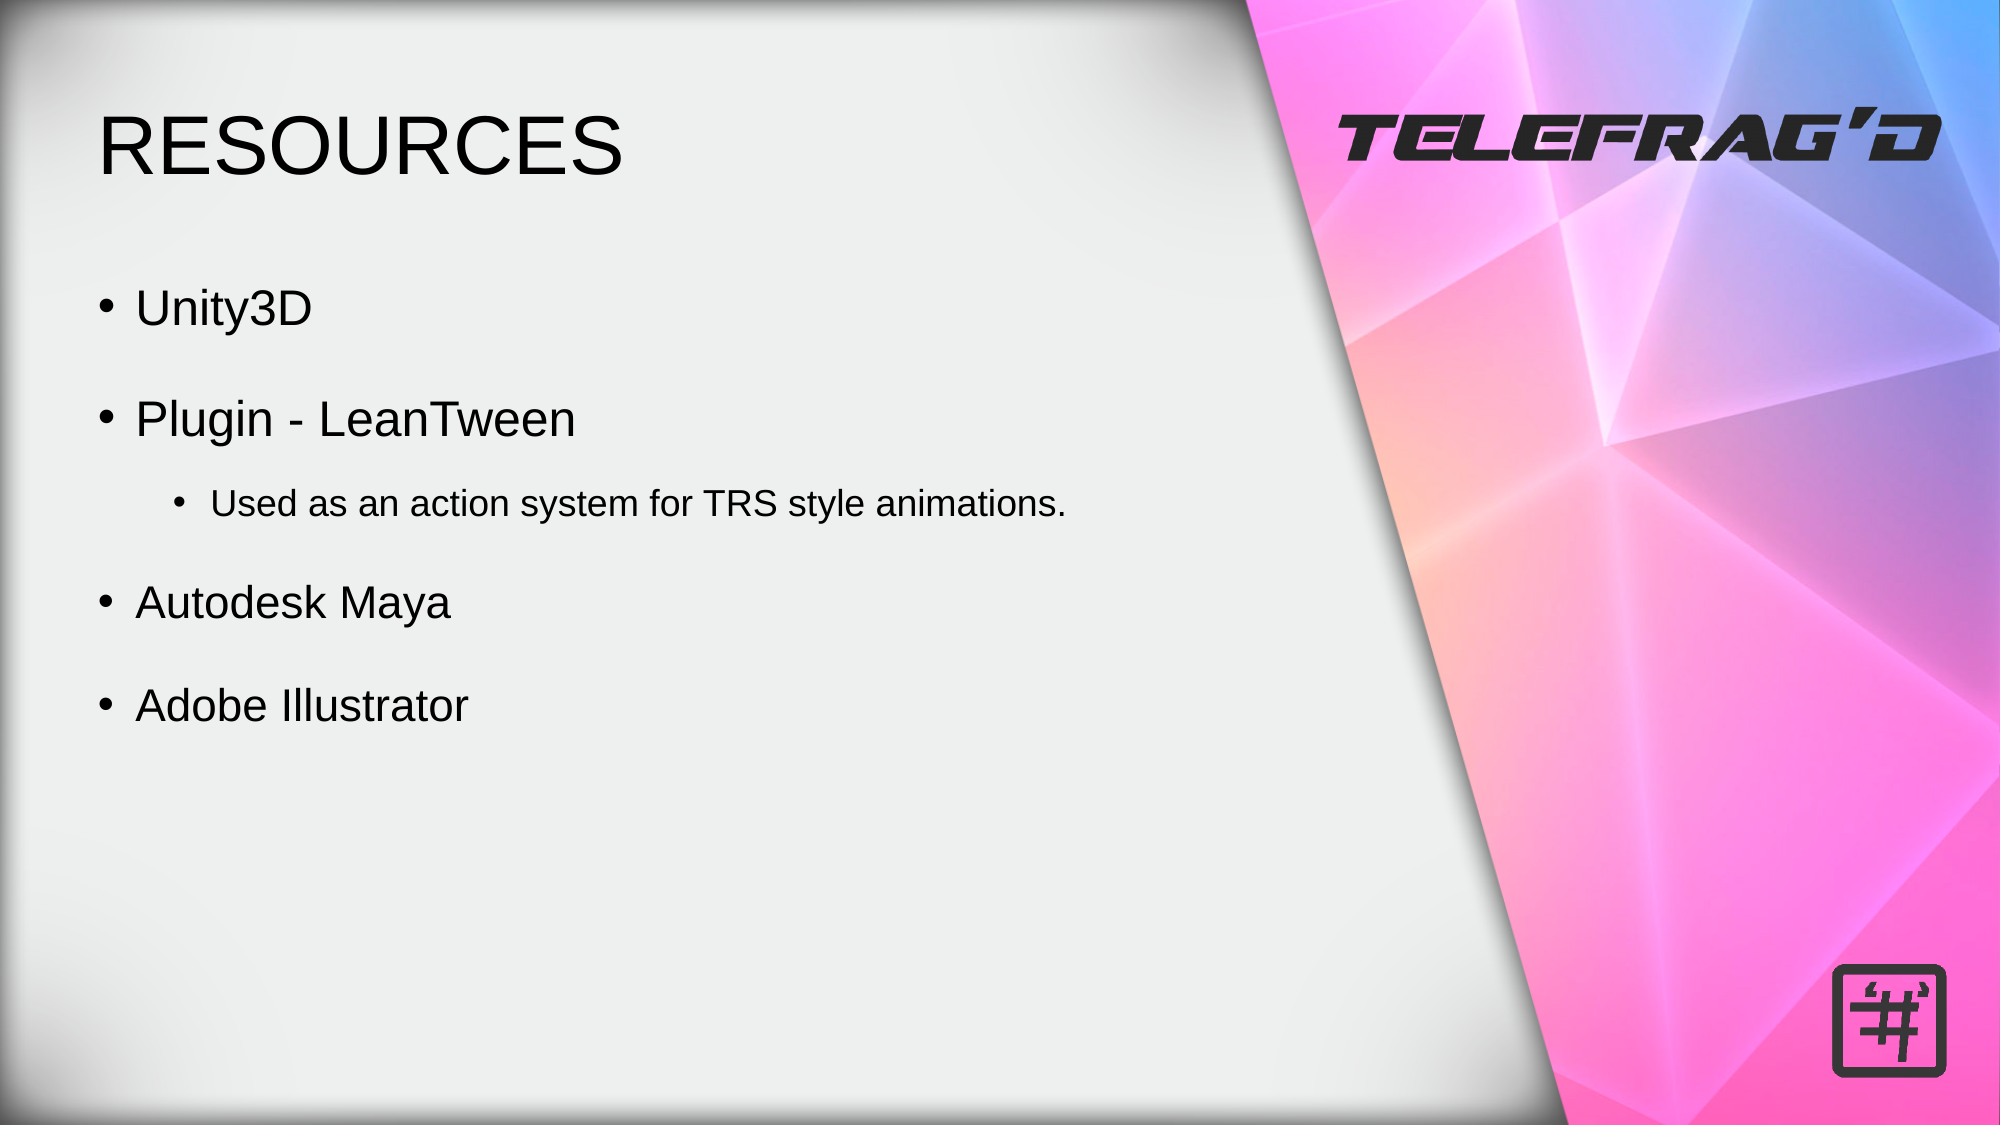

RESOURCES
Unity3D
Plugin - LeanTween
Used as an action system for TRS style animations.
Autodesk Maya
Adobe Illustrator